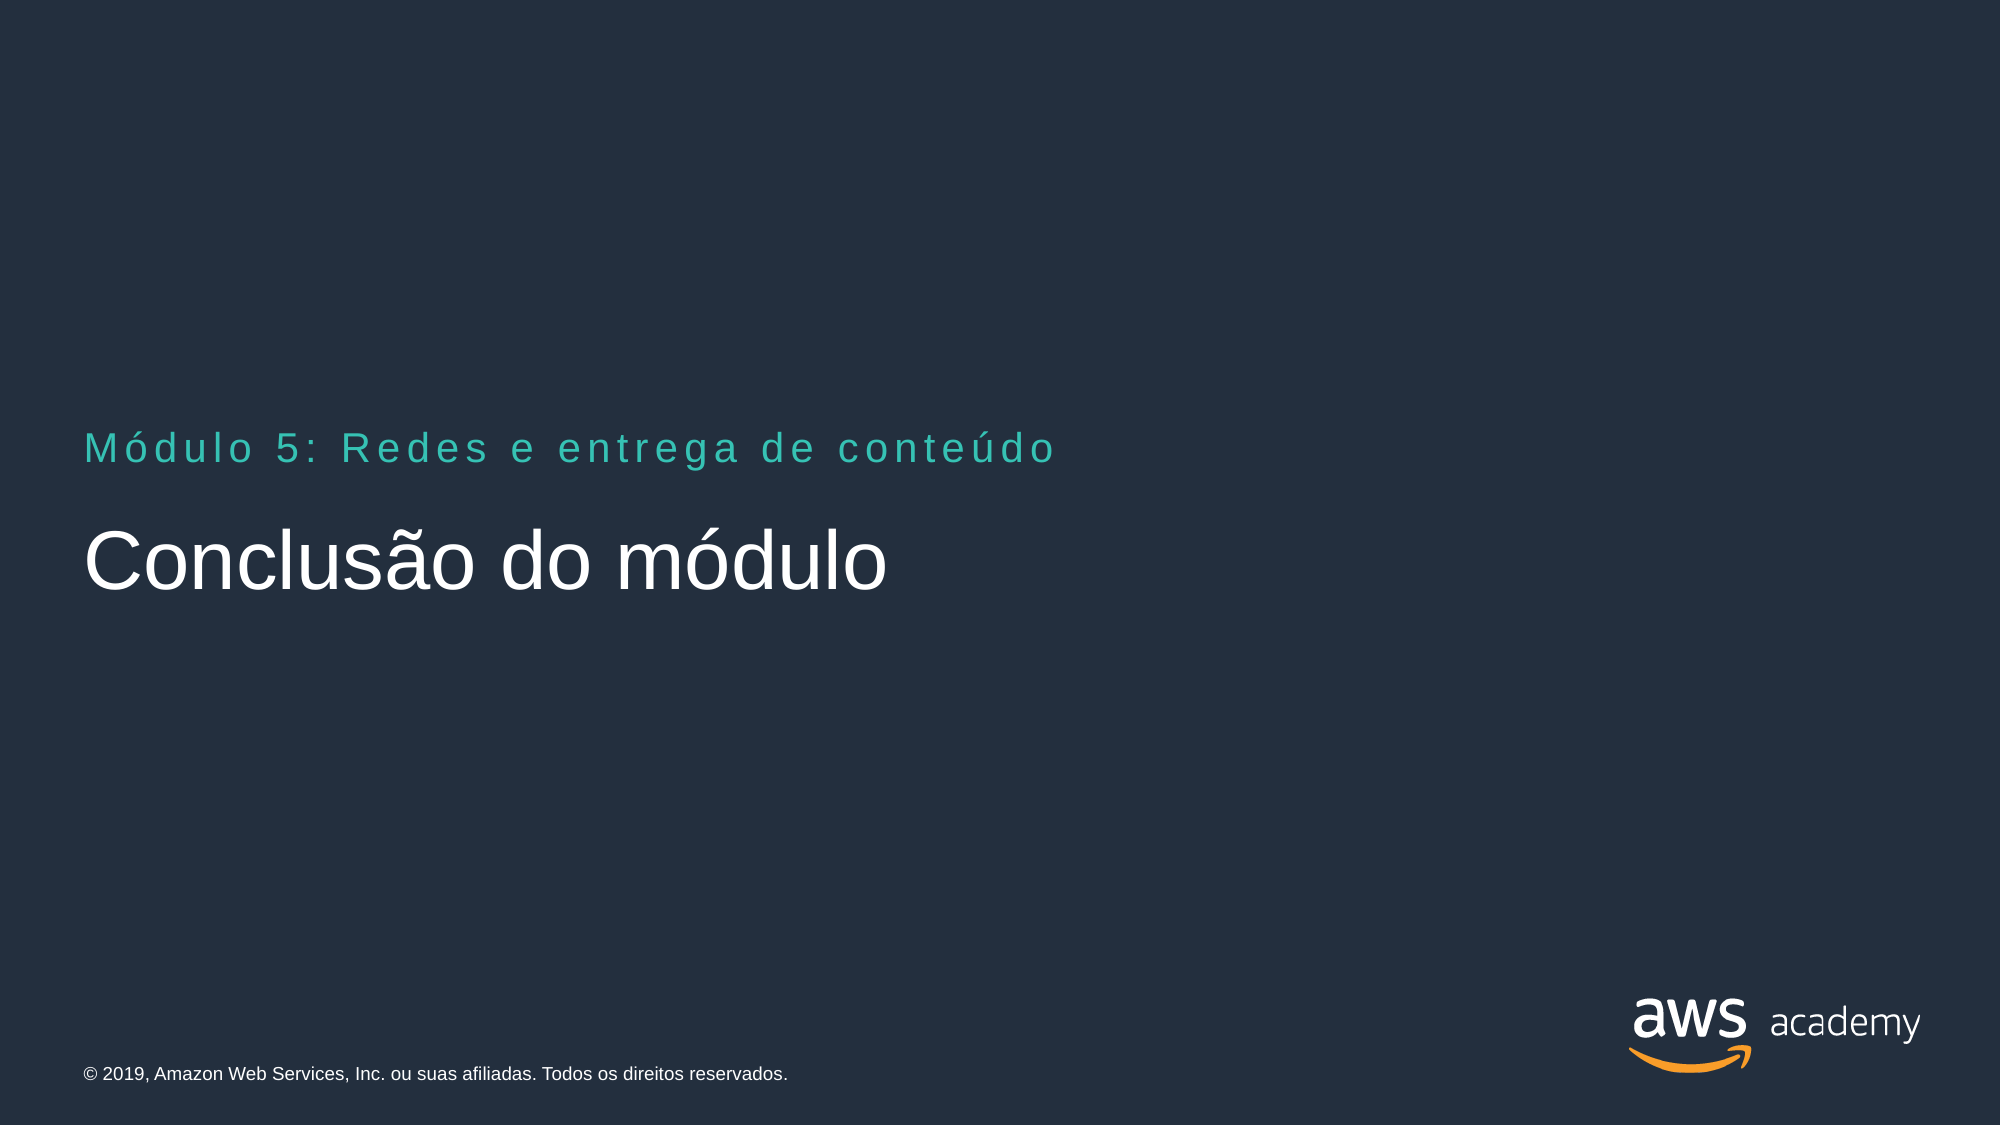

Módulo 5: Redes e entrega de conteúdo

# Conclusão do módulo
© 2019, Amazon Web Services, Inc. ou suas afiliadas. Todos os direitos reservados.